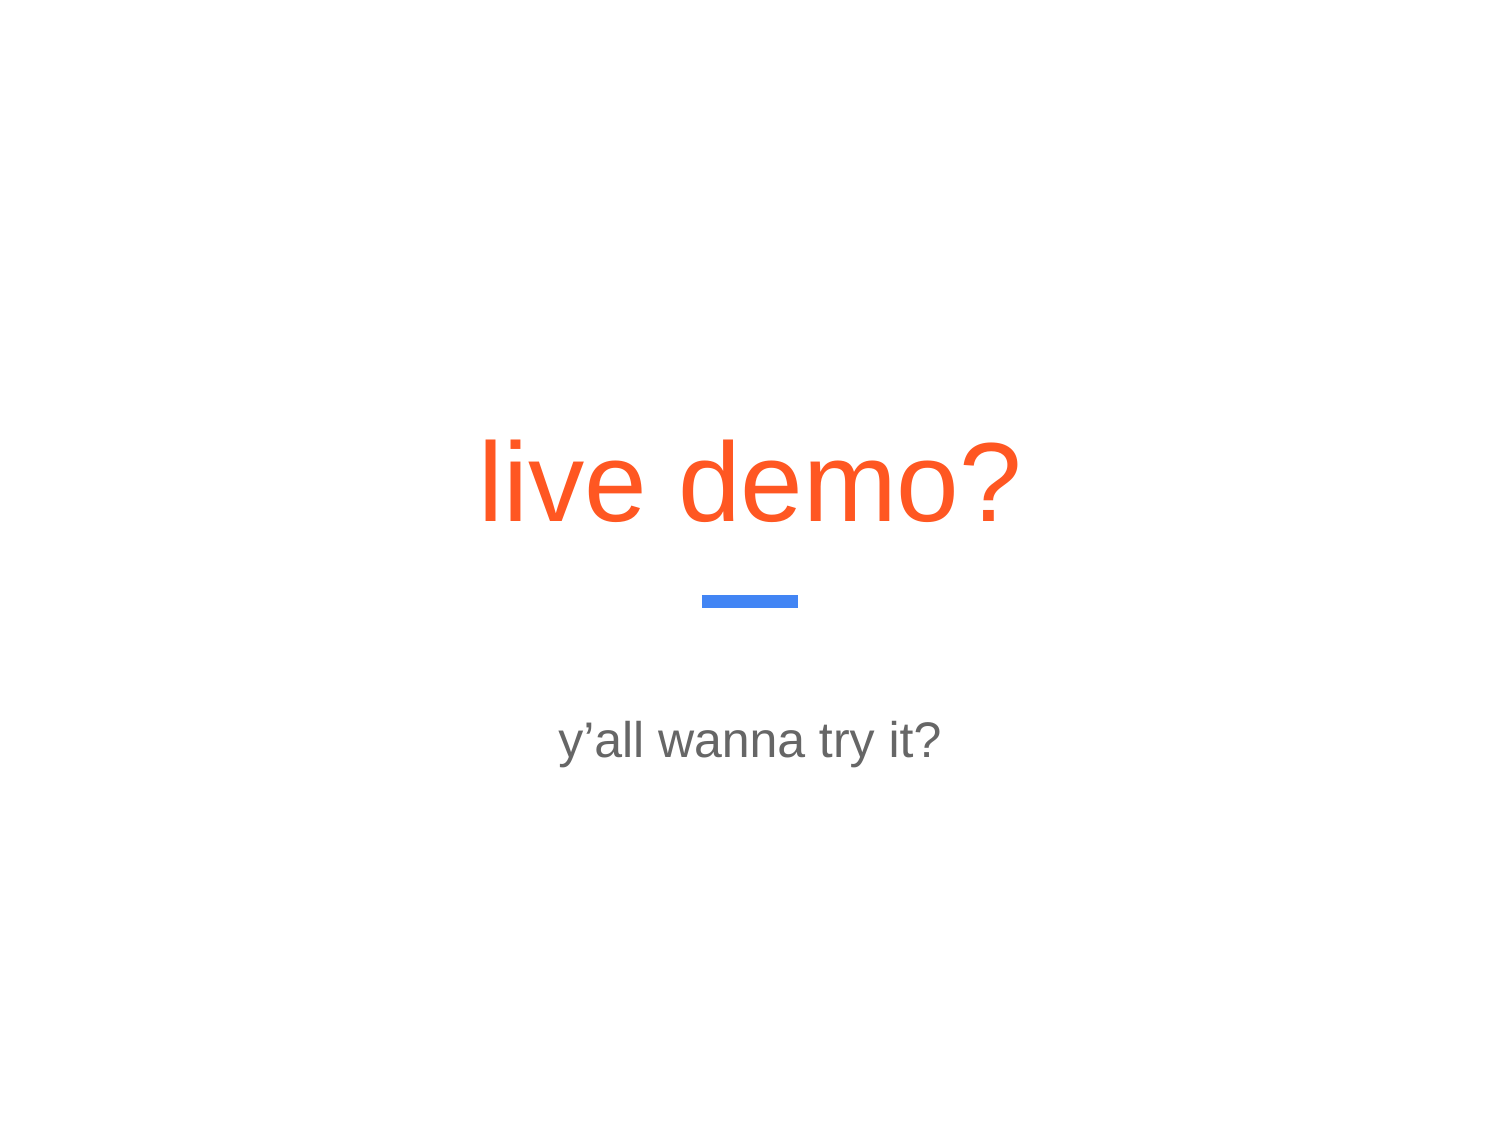

# live demo?
y’all wanna try it?